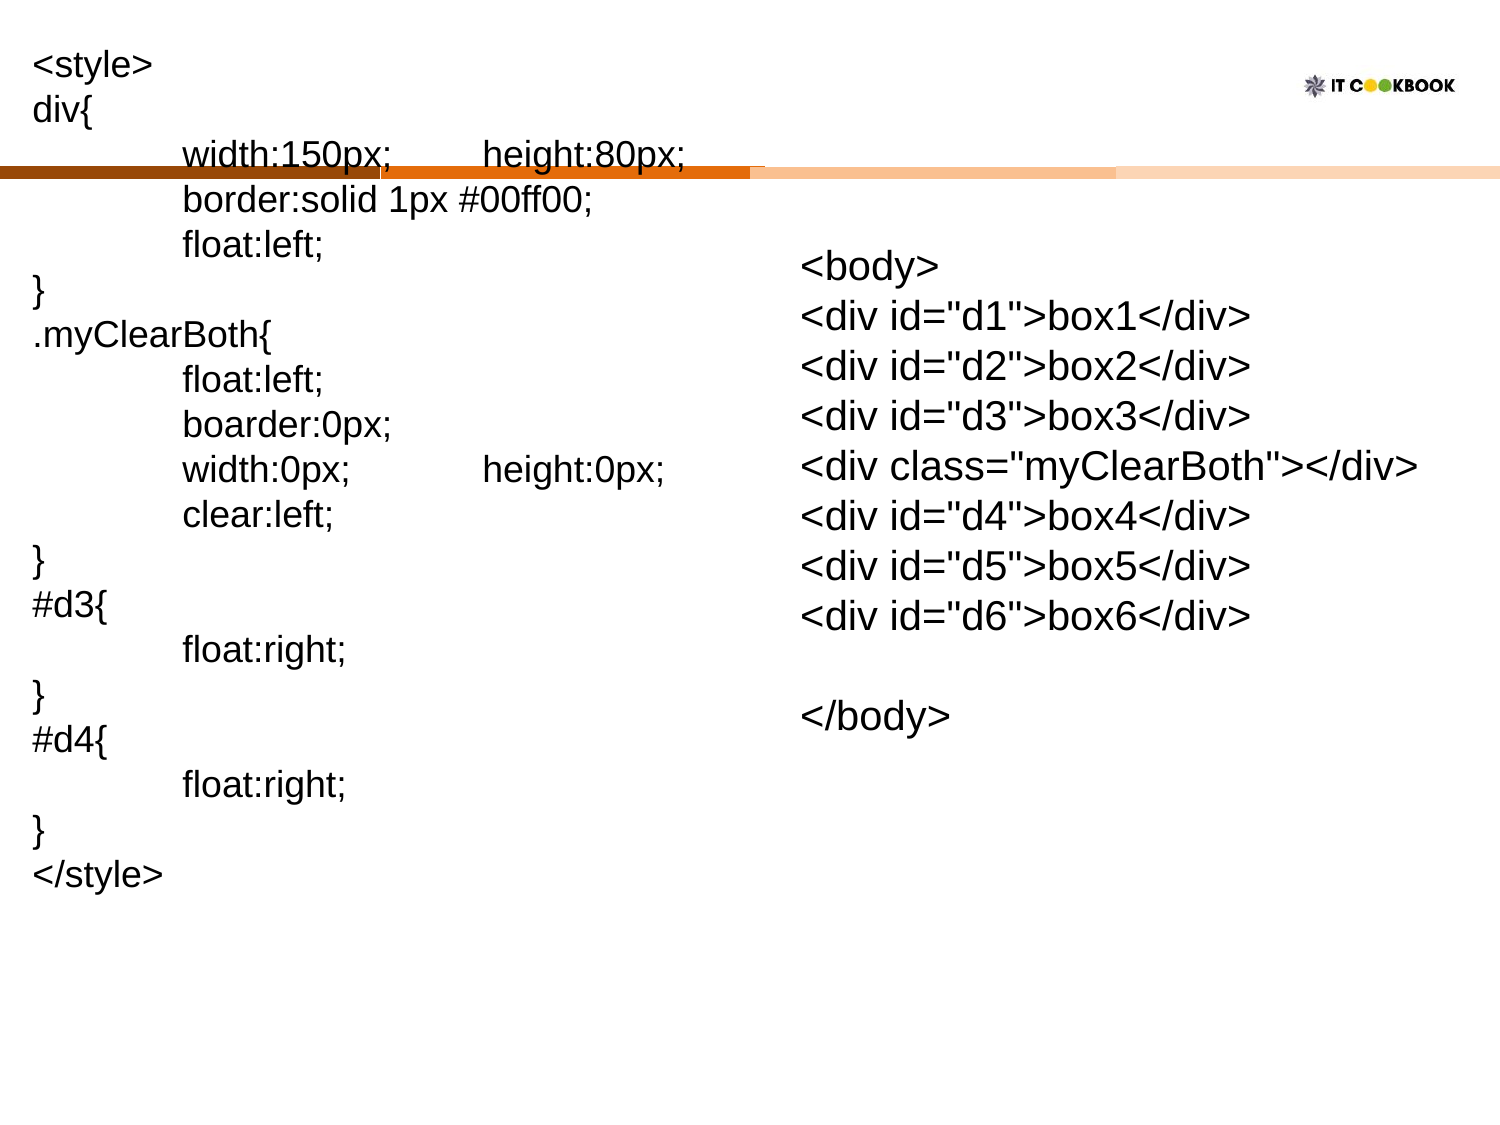

<style>
div{
	width:150px;	height:80px;
	border:solid 1px #00ff00;
	float:left;
}
.myClearBoth{
	float:left;
	boarder:0px;
	width:0px;	height:0px;
	clear:left;
}
#d3{
	float:right;
}
#d4{
	float:right;
}
</style>
<body>
<div id="d1">box1</div>
<div id="d2">box2</div>
<div id="d3">box3</div>
<div class="myClearBoth"></div>
<div id="d4">box4</div>
<div id="d5">box5</div>
<div id="d6">box6</div>

</body>